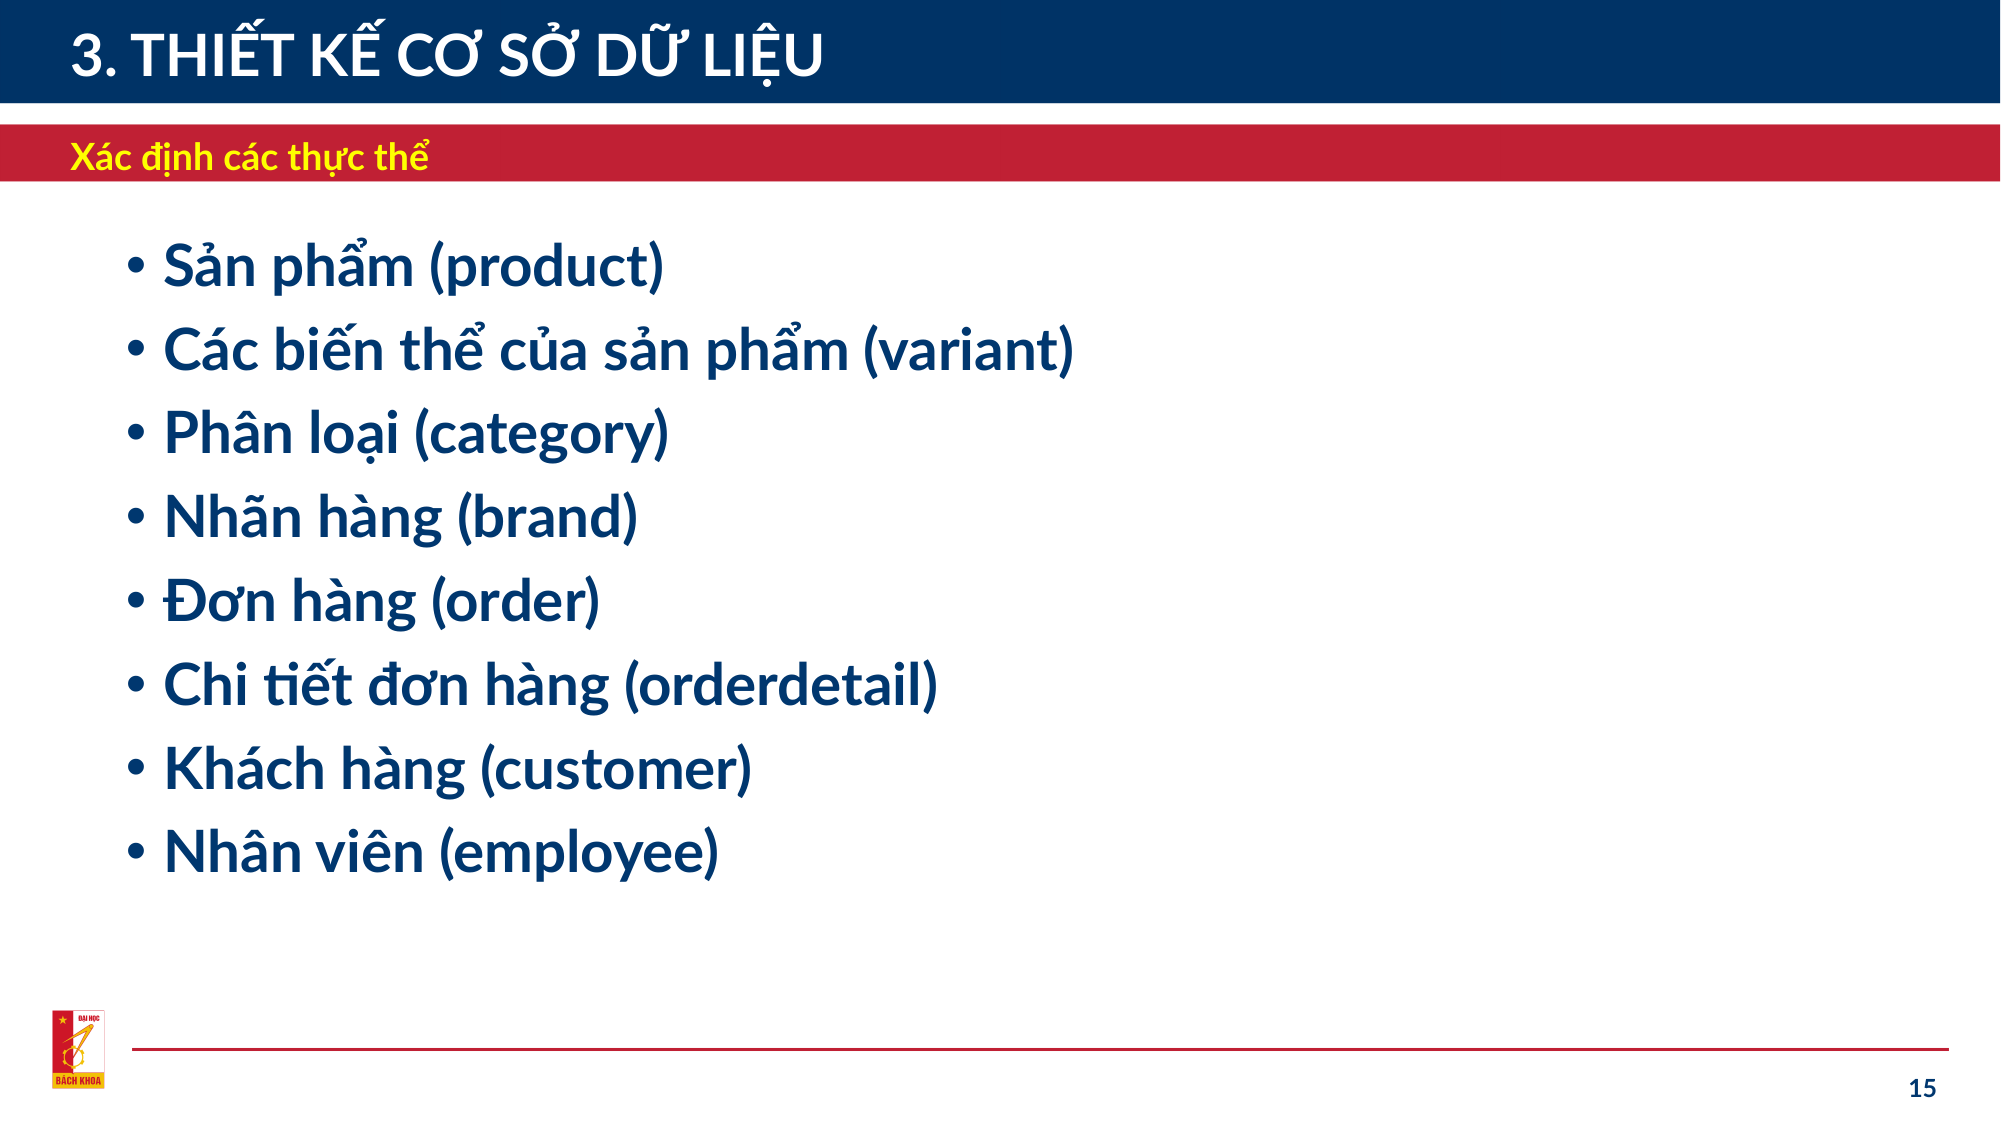

# 3. THIẾT KẾ CƠ SỞ DỮ LIỆU
Xác định các thực thể
Sản phẩm (product)
Các biến thể của sản phẩm (variant)
Phân loại (category)
Nhãn hàng (brand)
Đơn hàng (order)
Chi tiết đơn hàng (orderdetail)
Khách hàng (customer)
Nhân viên (employee)
15